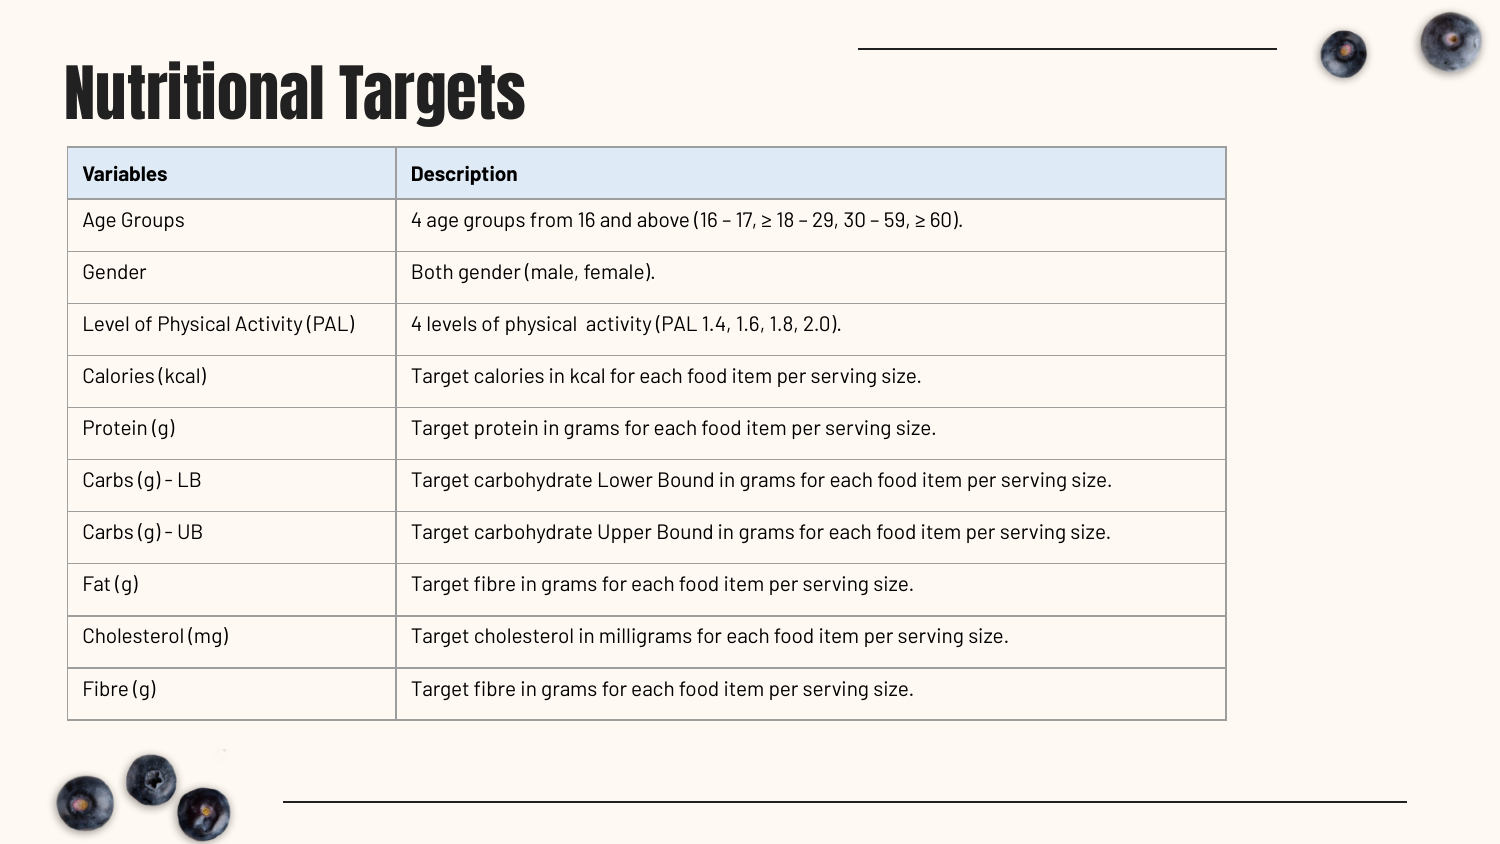

# Nutritional Targets
| Variables | Description |
| --- | --- |
| Age Groups | 4 age groups from 16 and above (16 – 17, ≥ 18 – 29, 30 – 59, ≥ 60). |
| Gender | Both gender (male, female). |
| Level of Physical Activity (PAL) | 4 levels of physical activity (PAL 1.4, 1.6, 1.8, 2.0). |
| Calories (kcal) | Target calories in kcal for each food item per serving size. |
| Protein (g) | Target protein in grams for each food item per serving size. |
| Carbs (g) - LB | Target carbohydrate Lower Bound in grams for each food item per serving size. |
| Carbs (g) - UB | Target carbohydrate Upper Bound in grams for each food item per serving size. |
| Fat (g) | Target fibre in grams for each food item per serving size. |
| Cholesterol (mg) | Target cholesterol in milligrams for each food item per serving size. |
| Fibre (g) | Target fibre in grams for each food item per serving size. |